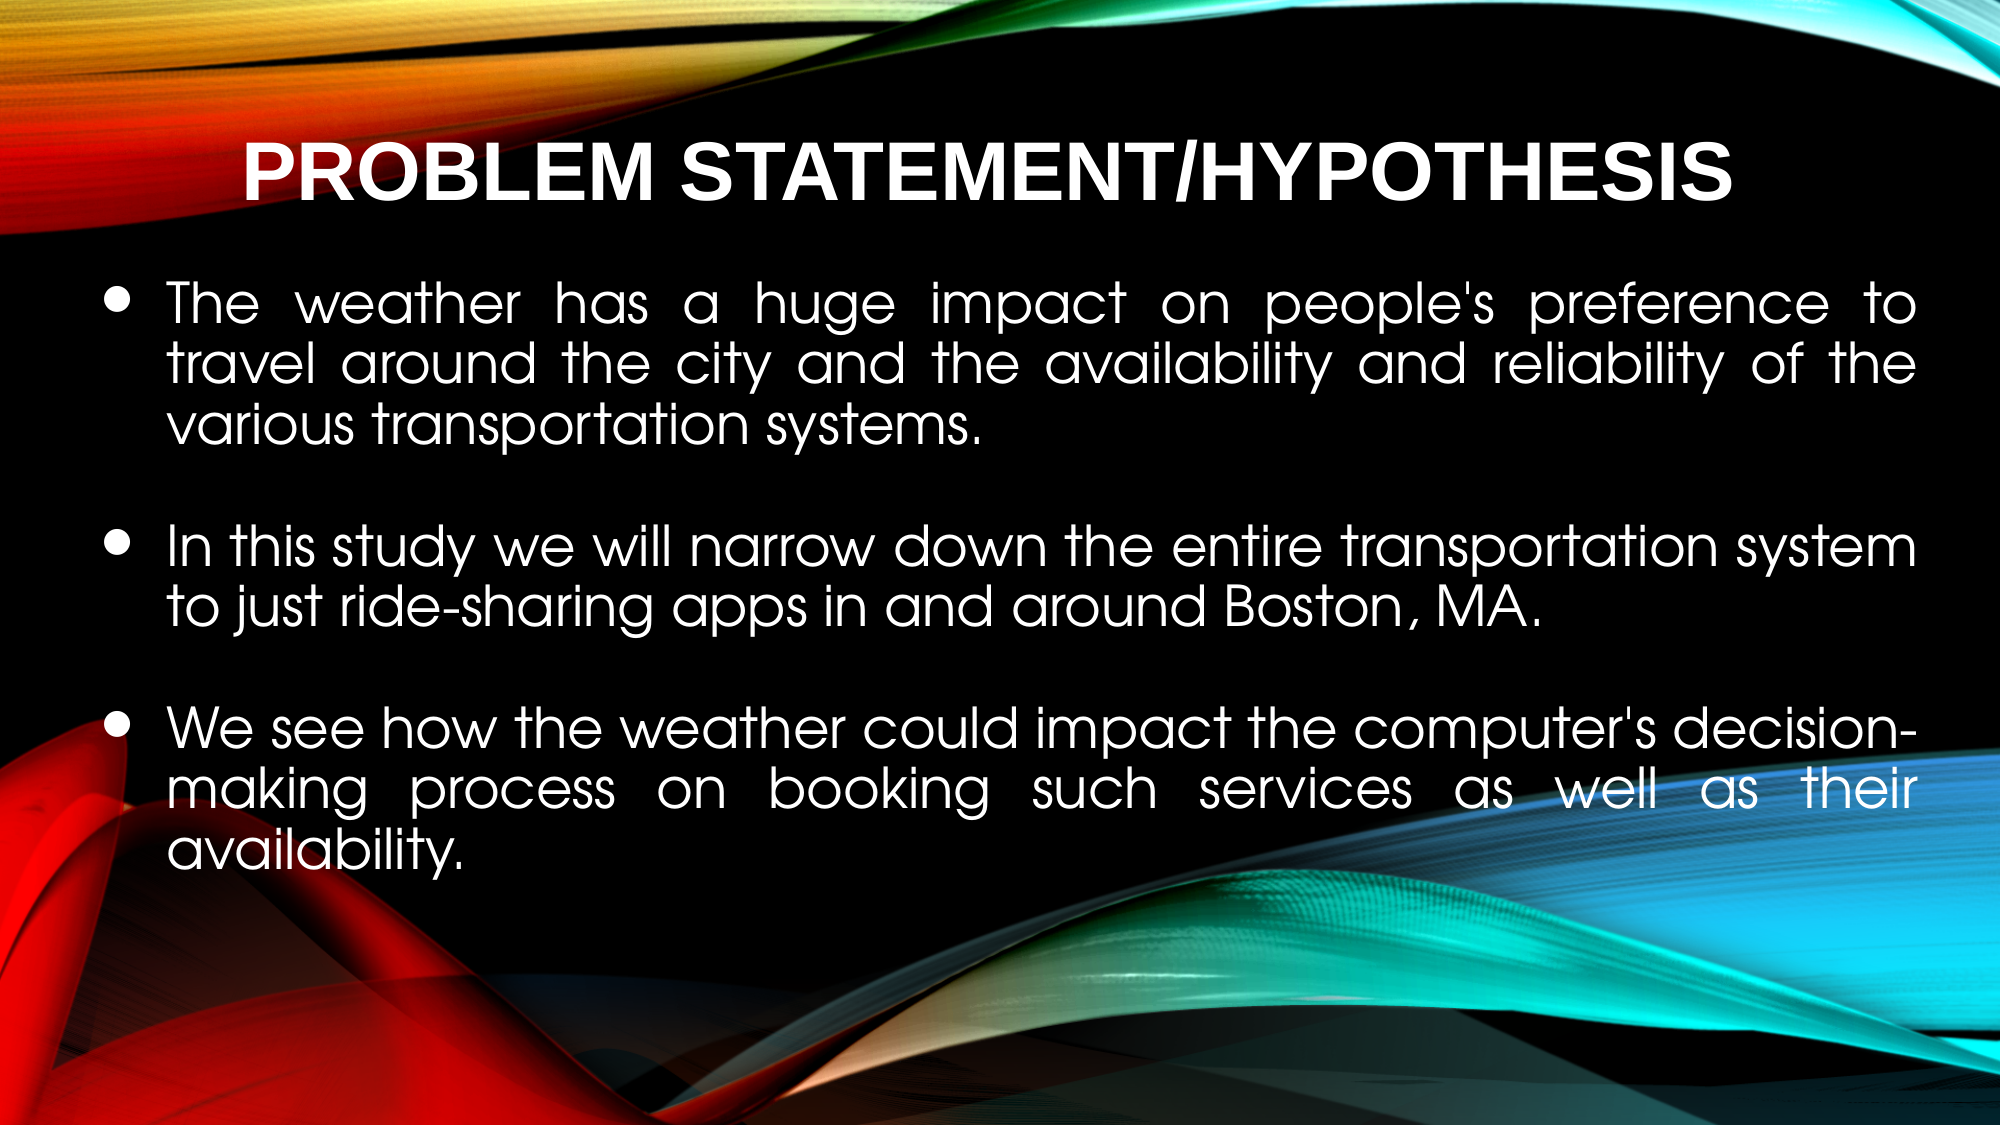

# Problem Statement/Hypothesis
The weather has a huge impact on people's preference to travel around the city and the availability and reliability of the various transportation systems.

In this study we will narrow down the entire transportation system to just ride-sharing apps in and around Boston, MA.

We see how the weather could impact the computer's decision-making process on booking such services as well as their availability.